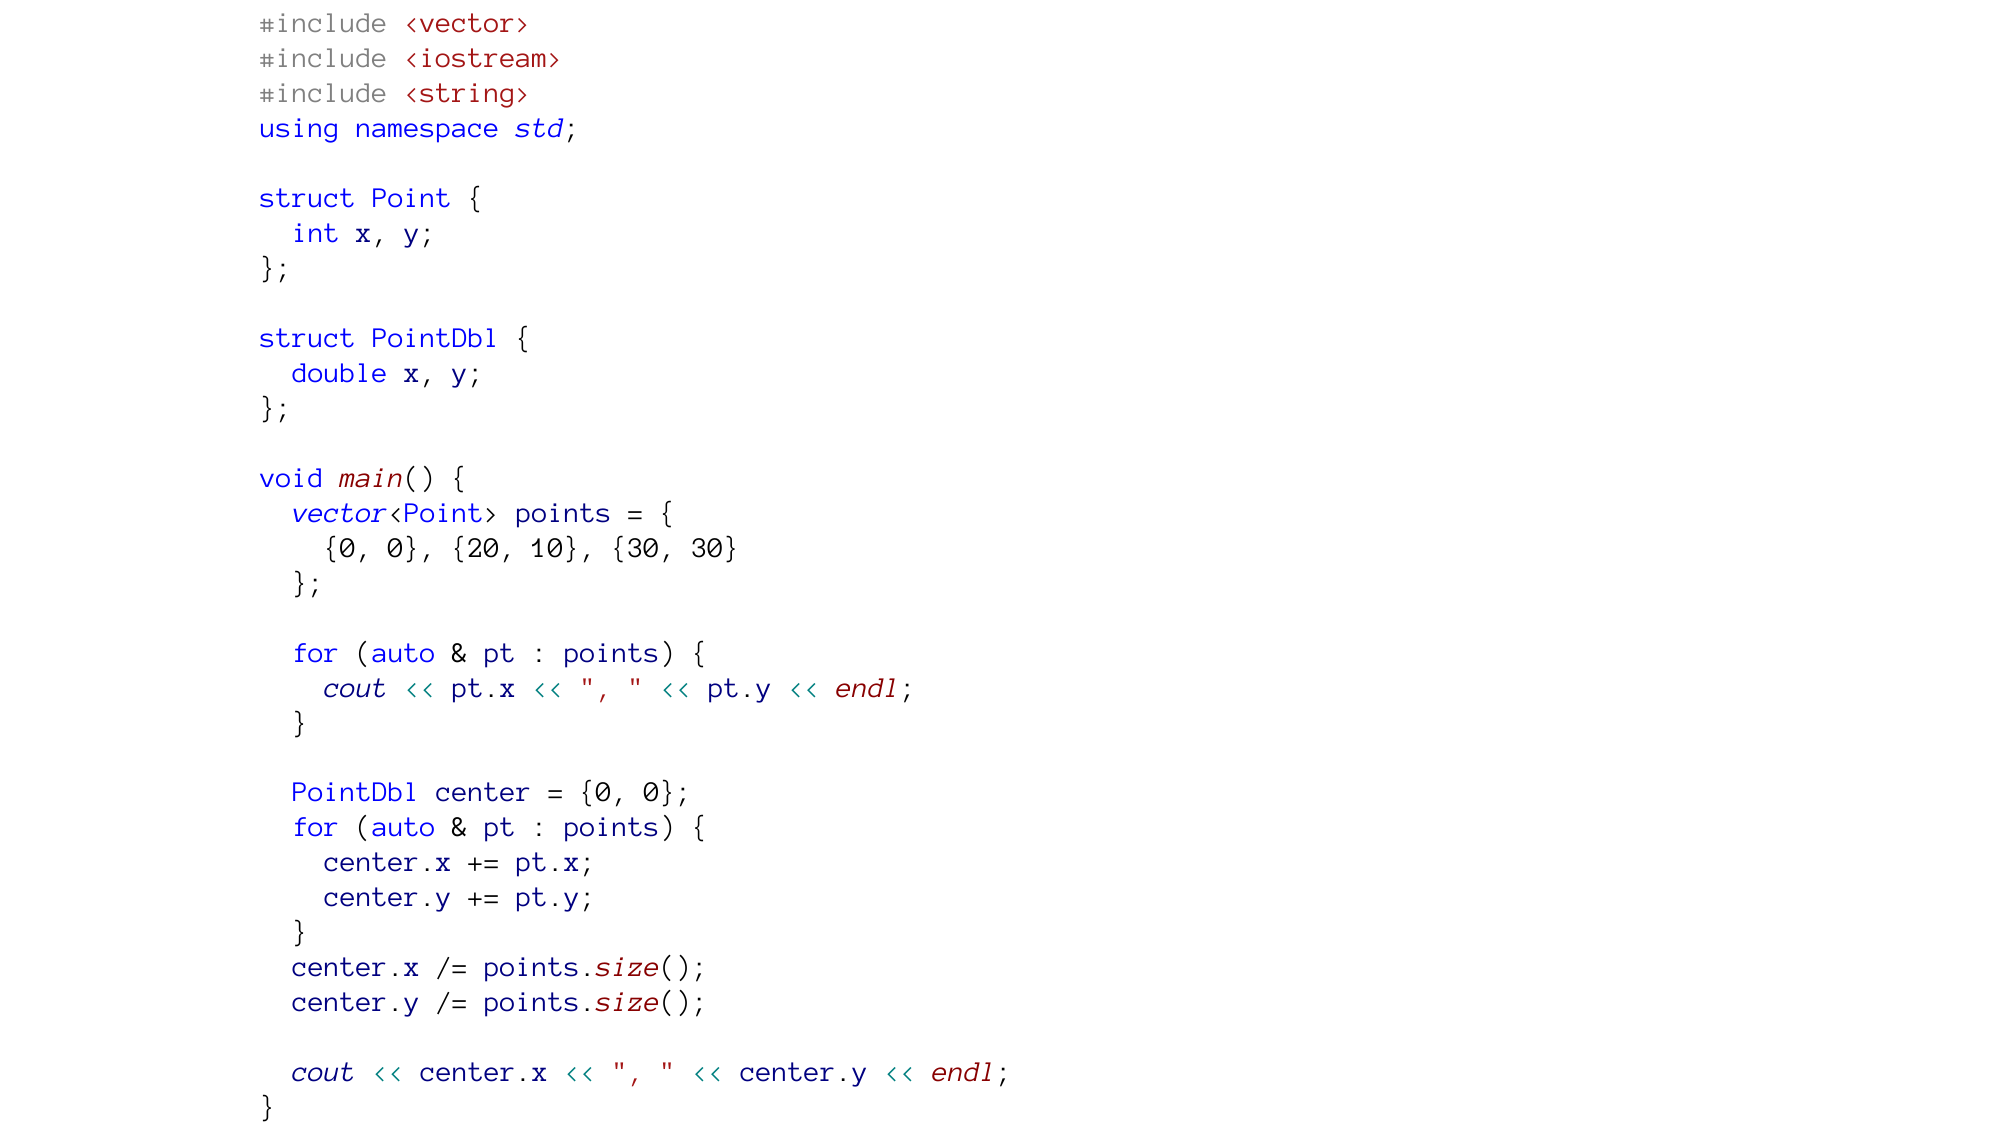

#include <vector>
#include <iostream>
#include <string>
using namespace std;

struct Point {
  int x, y;
};

struct PointDbl {
  double x, y;
};

void main() {
  vector<Point> points = {
    {0, 0}, {20, 10}, {30, 30}
  };

  for (auto & pt : points) {
    cout << pt.x << ", " << pt.y << endl;
  }

  PointDbl center = {0, 0};
  for (auto & pt : points) {
    center.x += pt.x;
    center.y += pt.y;
  }
  center.x /= points.size();
  center.y /= points.size();

  cout << center.x << ", " << center.y << endl;
}